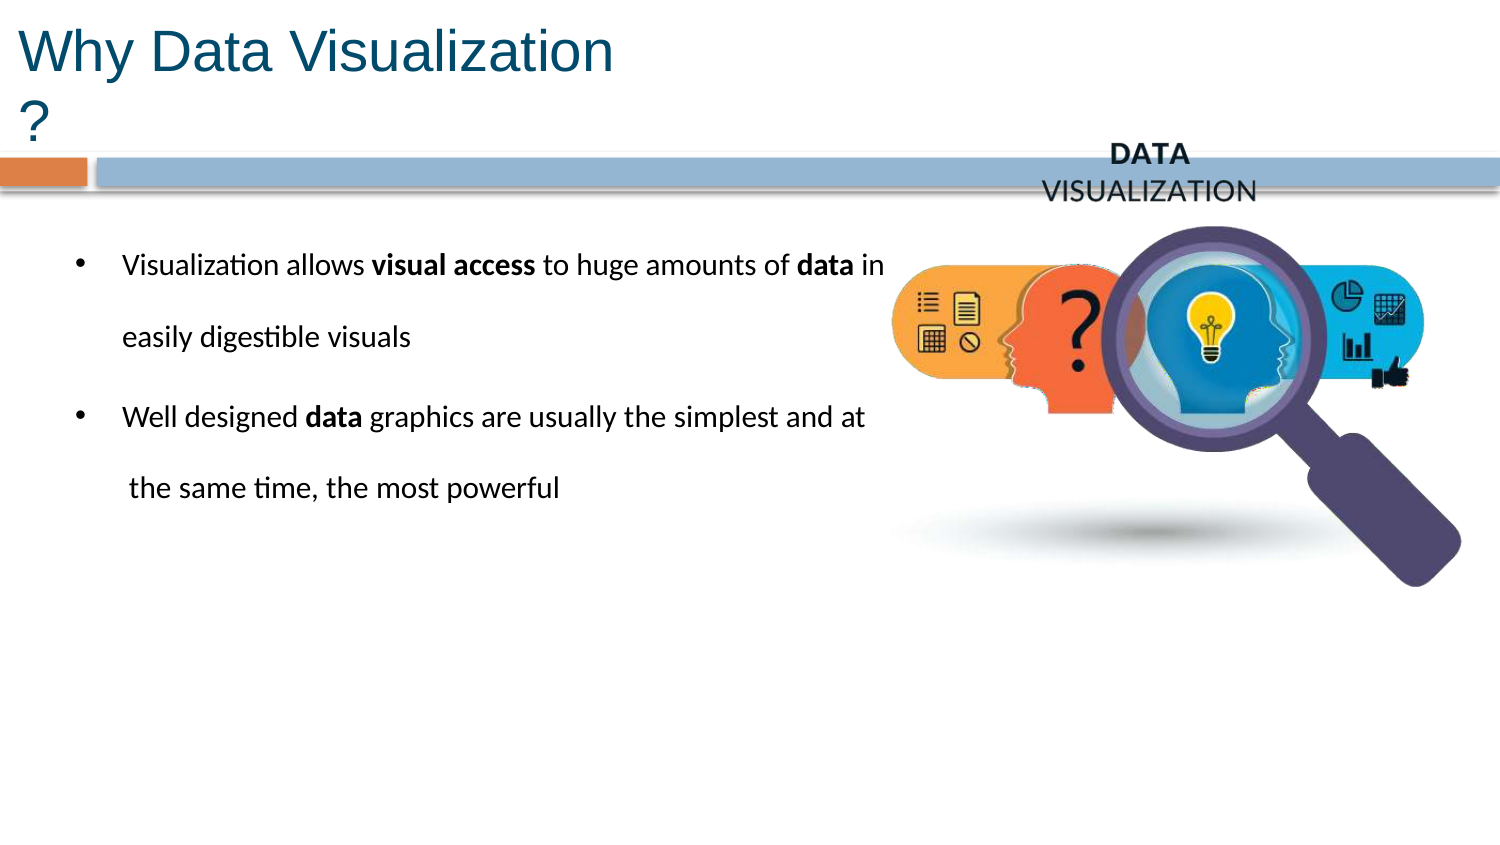

# Why Data Visualization ?

Visualization allows visual access to huge amounts of data in

easily digestible visuals
Well designed data graphics are usually the simplest and at  the same time, the most powerful